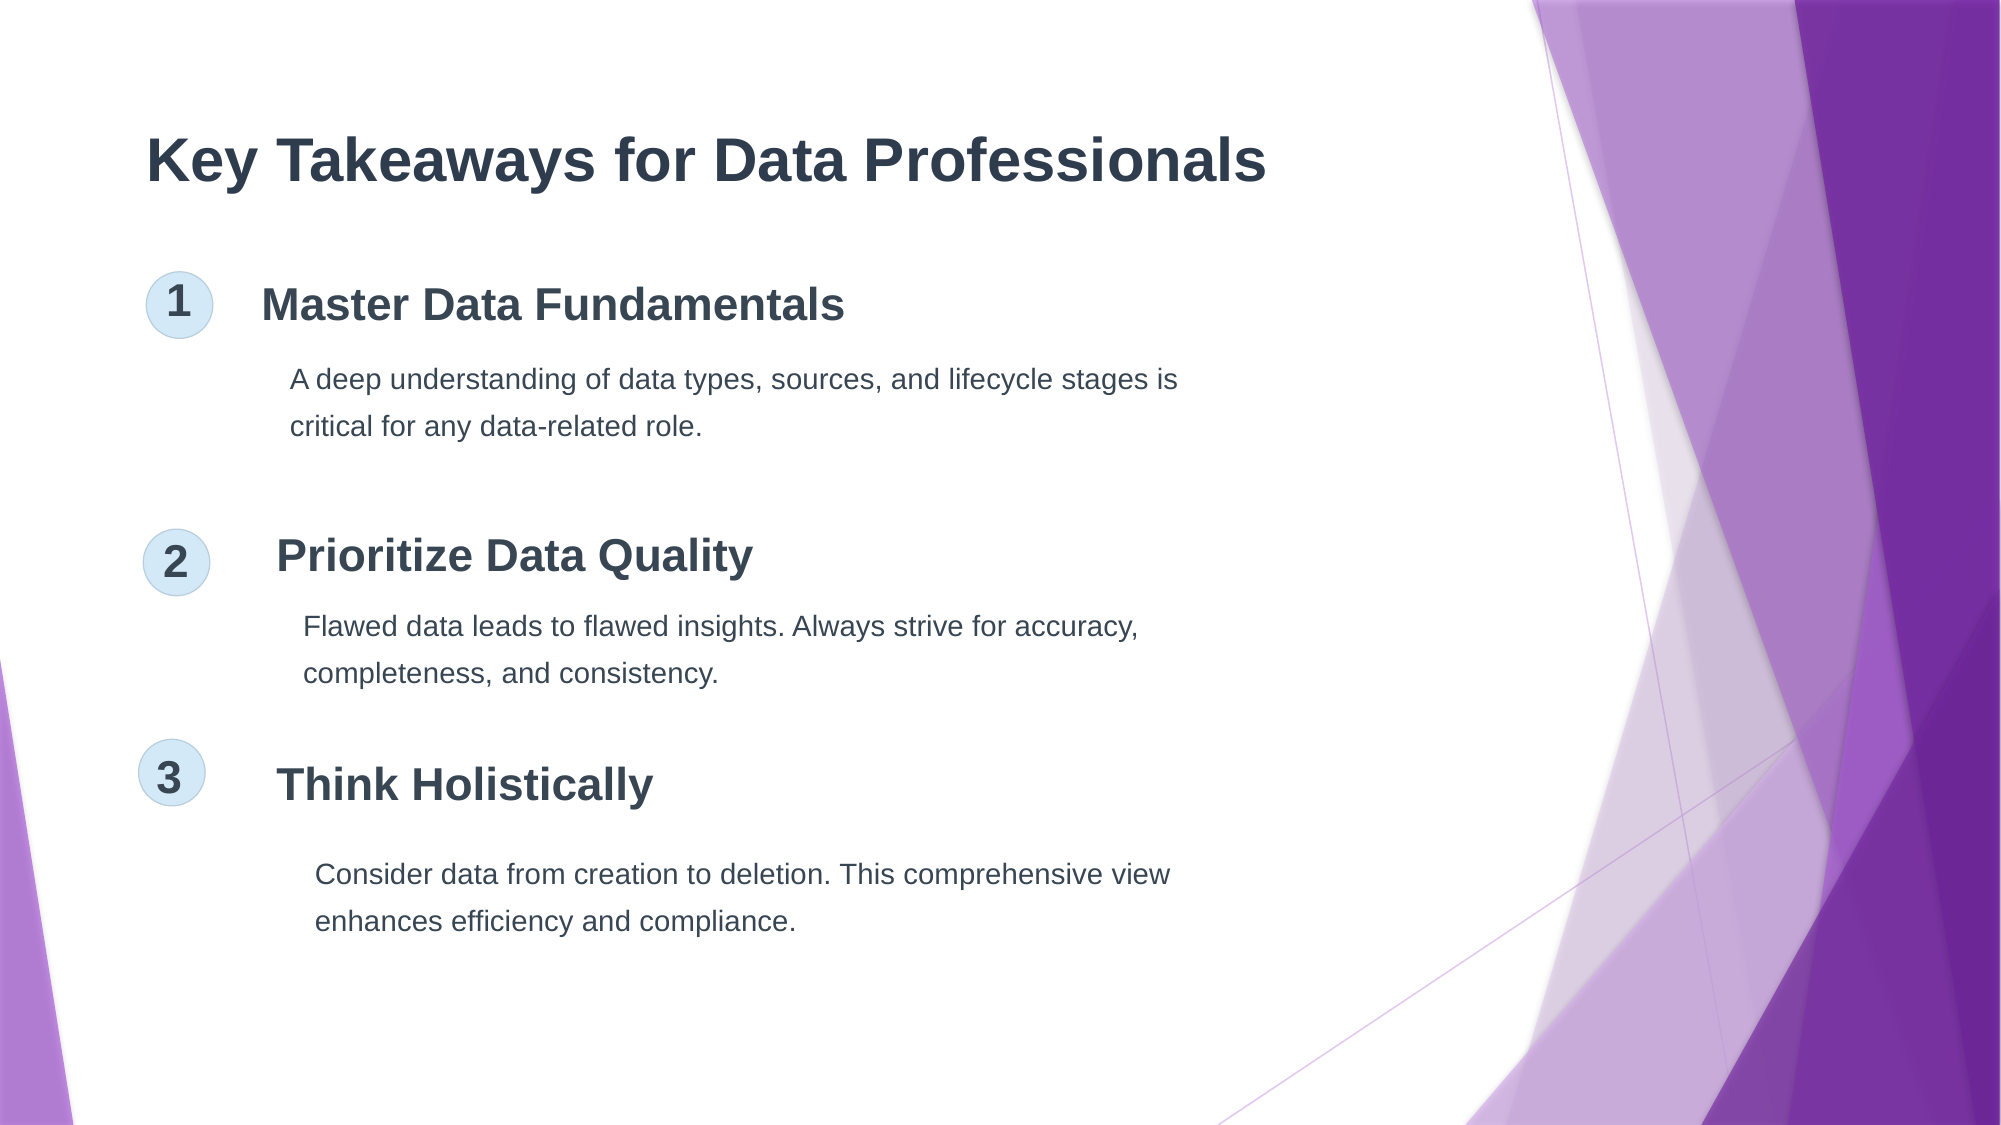

Key Takeaways for Data Professionals

Master Data Fundamentals
1
A deep understanding of data types, sources, and lifecycle stages is critical for any data-related role.
Prioritize Data Quality

2
Flawed data leads to flawed insights. Always strive for accuracy, completeness, and consistency.

Think Holistically
3
Consider data from creation to deletion. This comprehensive view enhances efficiency and compliance.